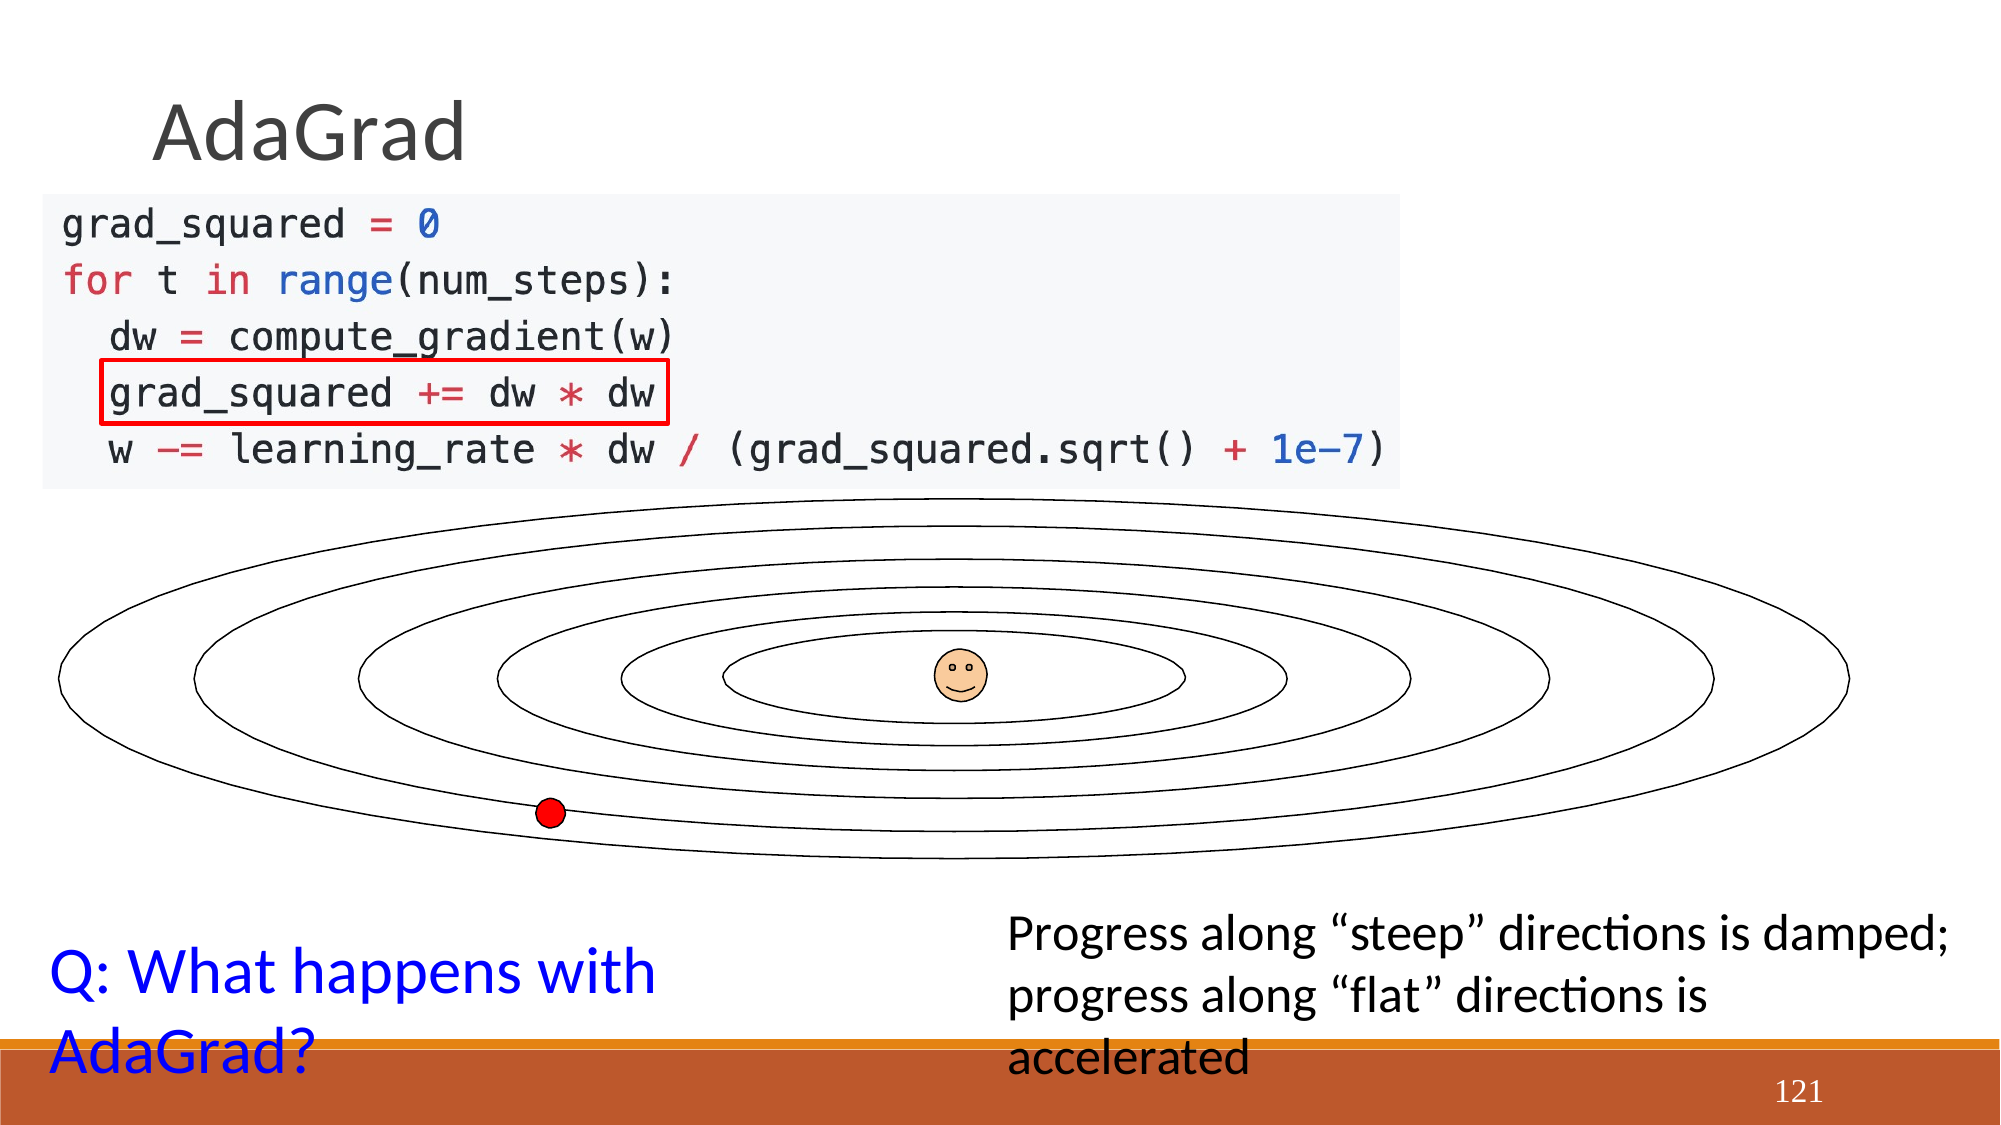

AdaGrad

Progress along “steep” directions is damped; progress along “flat” directions is accelerated
Q: What happens with AdaGrad?
121